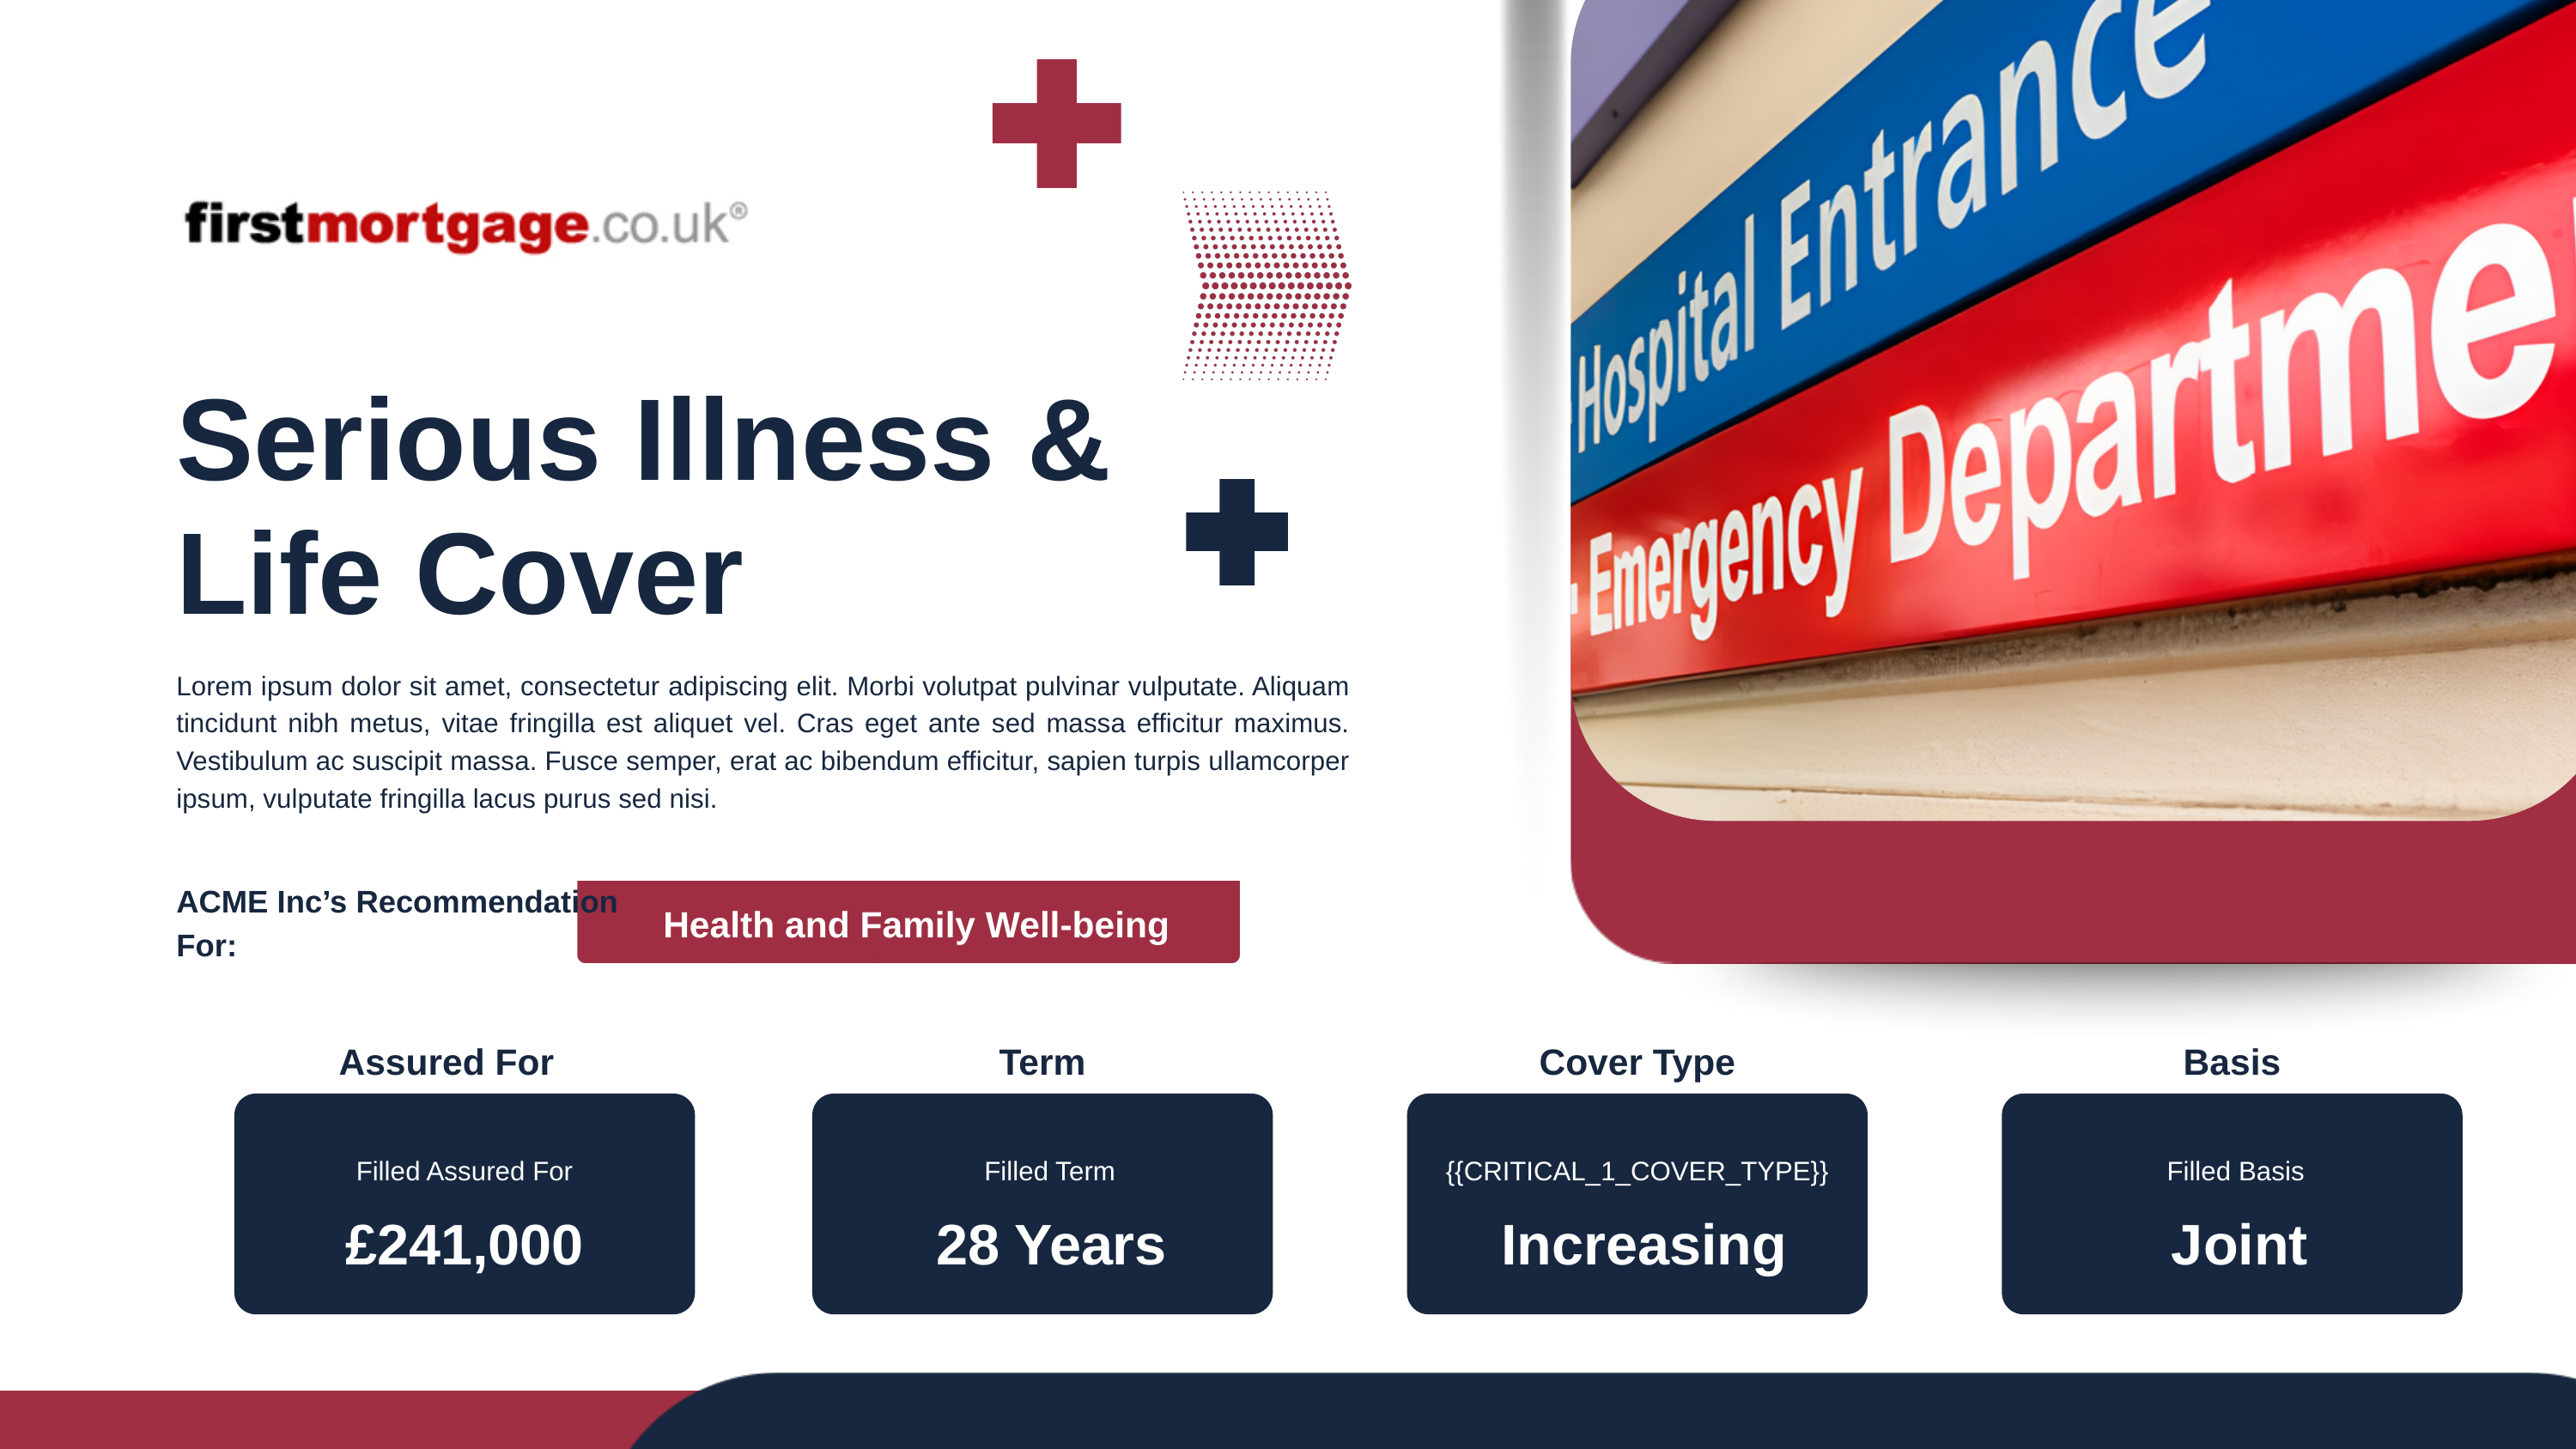

Serious Illness & Life Cover

Lorem ipsum dolor sit amet, consectetur adipiscing elit. Morbi volutpat pulvinar vulputate. Aliquam tincidunt nibh metus, vitae fringilla est aliquet vel. Cras eget ante sed massa efficitur maximus. Vestibulum ac suscipit massa. Fusce semper, erat ac bibendum efficitur, sapien turpis ullamcorper ipsum, vulputate fringilla lacus purus sed nisi.
ACME Inc’s Recommendation For:

Health and Family Well-being

Assured For
Term
Cover Type
Basis

Filled Assured For
Filled Term
{{CRITICAL_1_COVER_TYPE}}
Filled Basis
£241,000
28 Years
Increasing
Joint